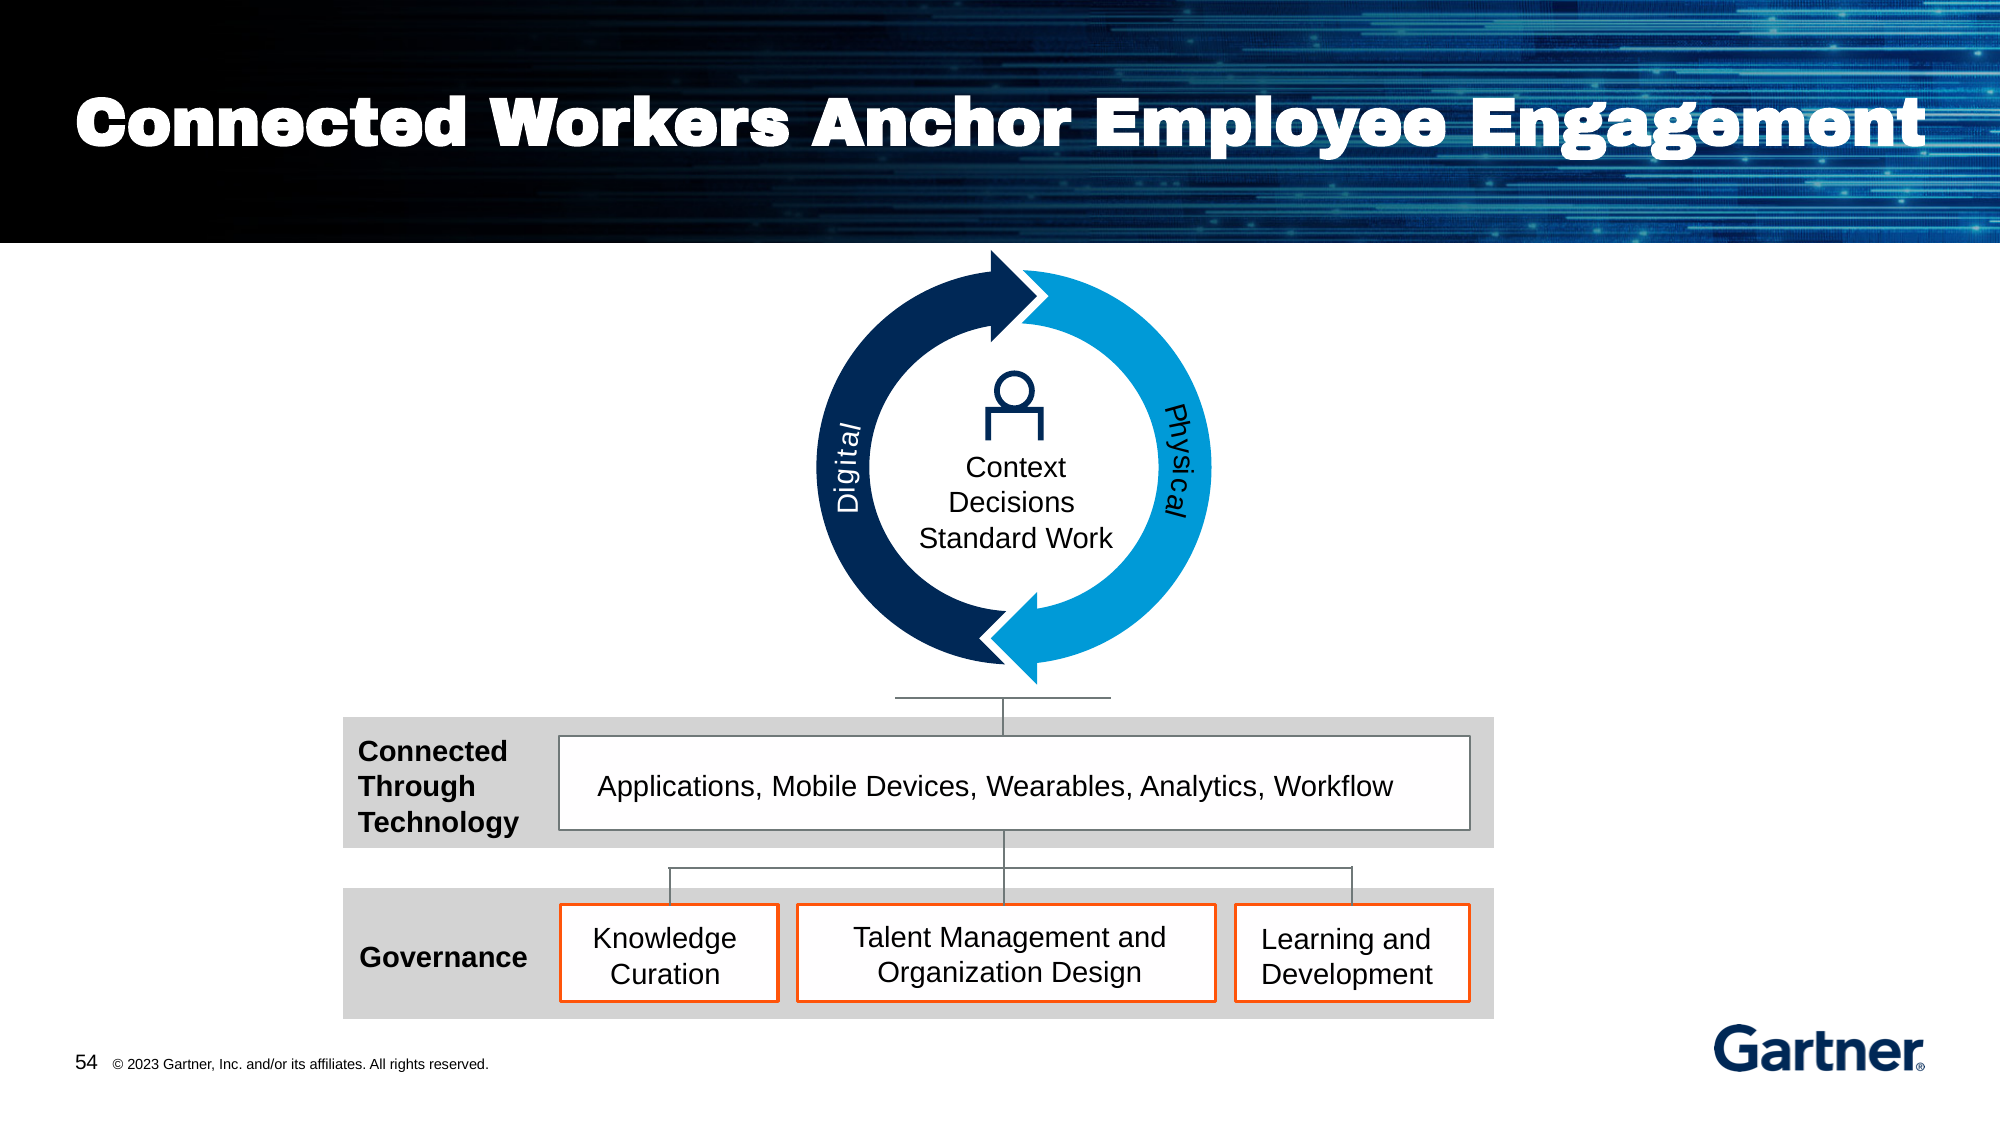

# Connected Workers Anchor Employee Engagement

P
l
h
a
y
t
i
s
Context
Decisions
Standard Work
i
g
c
i
D
a
l

Connected  Through Technology

Applications, Mobile Devices, Wearables, Analytics, Workflow

Talent Management and Organization Design
Knowledge
Learning and Development
Governance
Curation